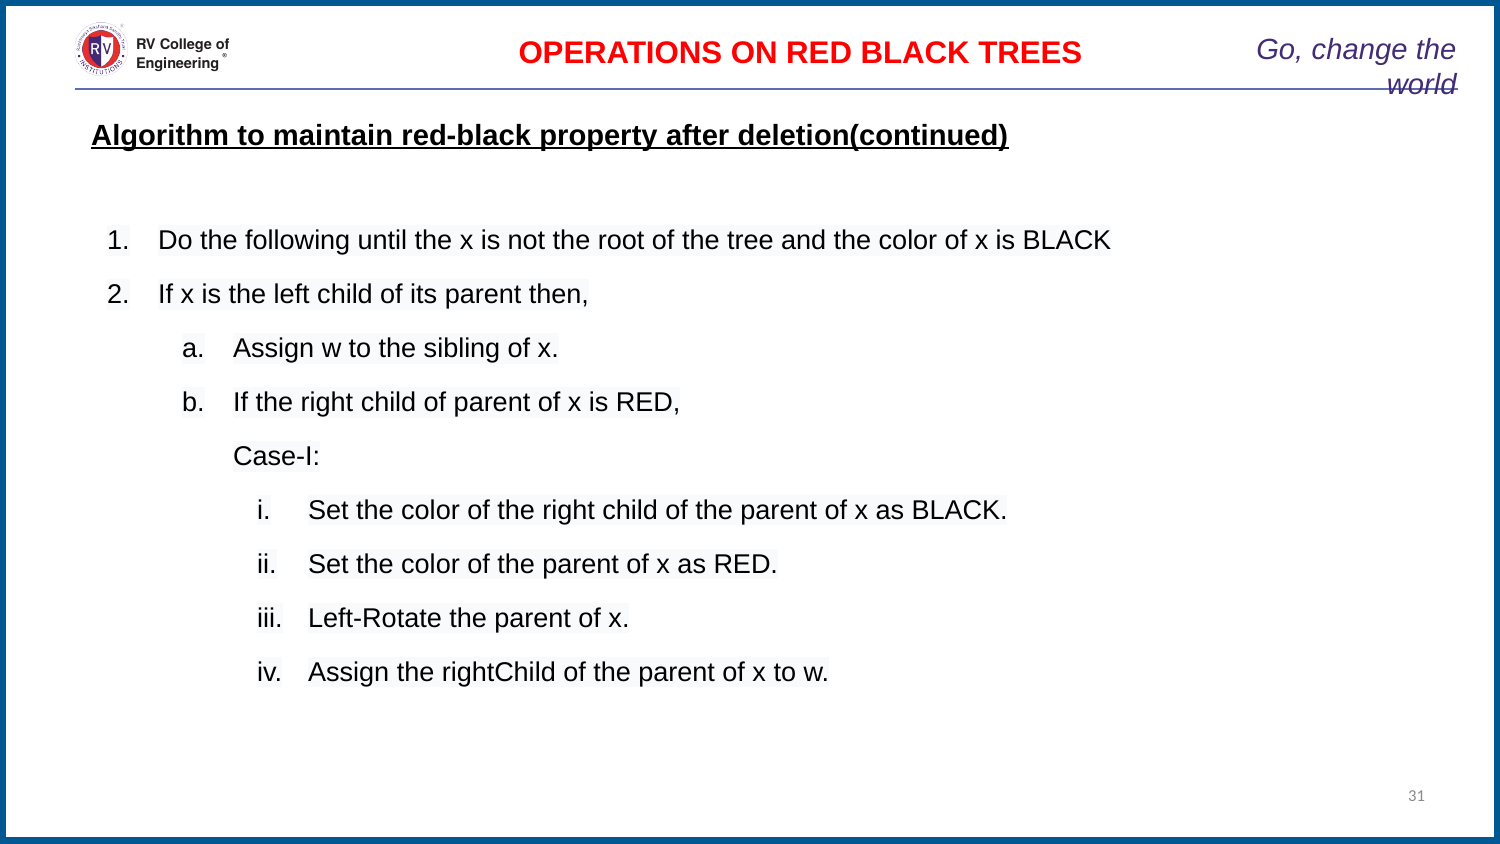

OPERATIONS ON RED BLACK TREES
# Go, change the world
RV College of
Engineering

Algorithm to maintain red-black property after deletion(continued)

Do the following until the x is not the root of the tree and the color of x is BLACK
If x is the left child of its parent then,
Assign w to the sibling of x.
If the right child of parent of x is RED,
Case-I:
Set the color of the right child of the parent of x as BLACK.
Set the color of the parent of x as RED.
Left-Rotate the parent of x.
Assign the rightChild of the parent of x to w.
31